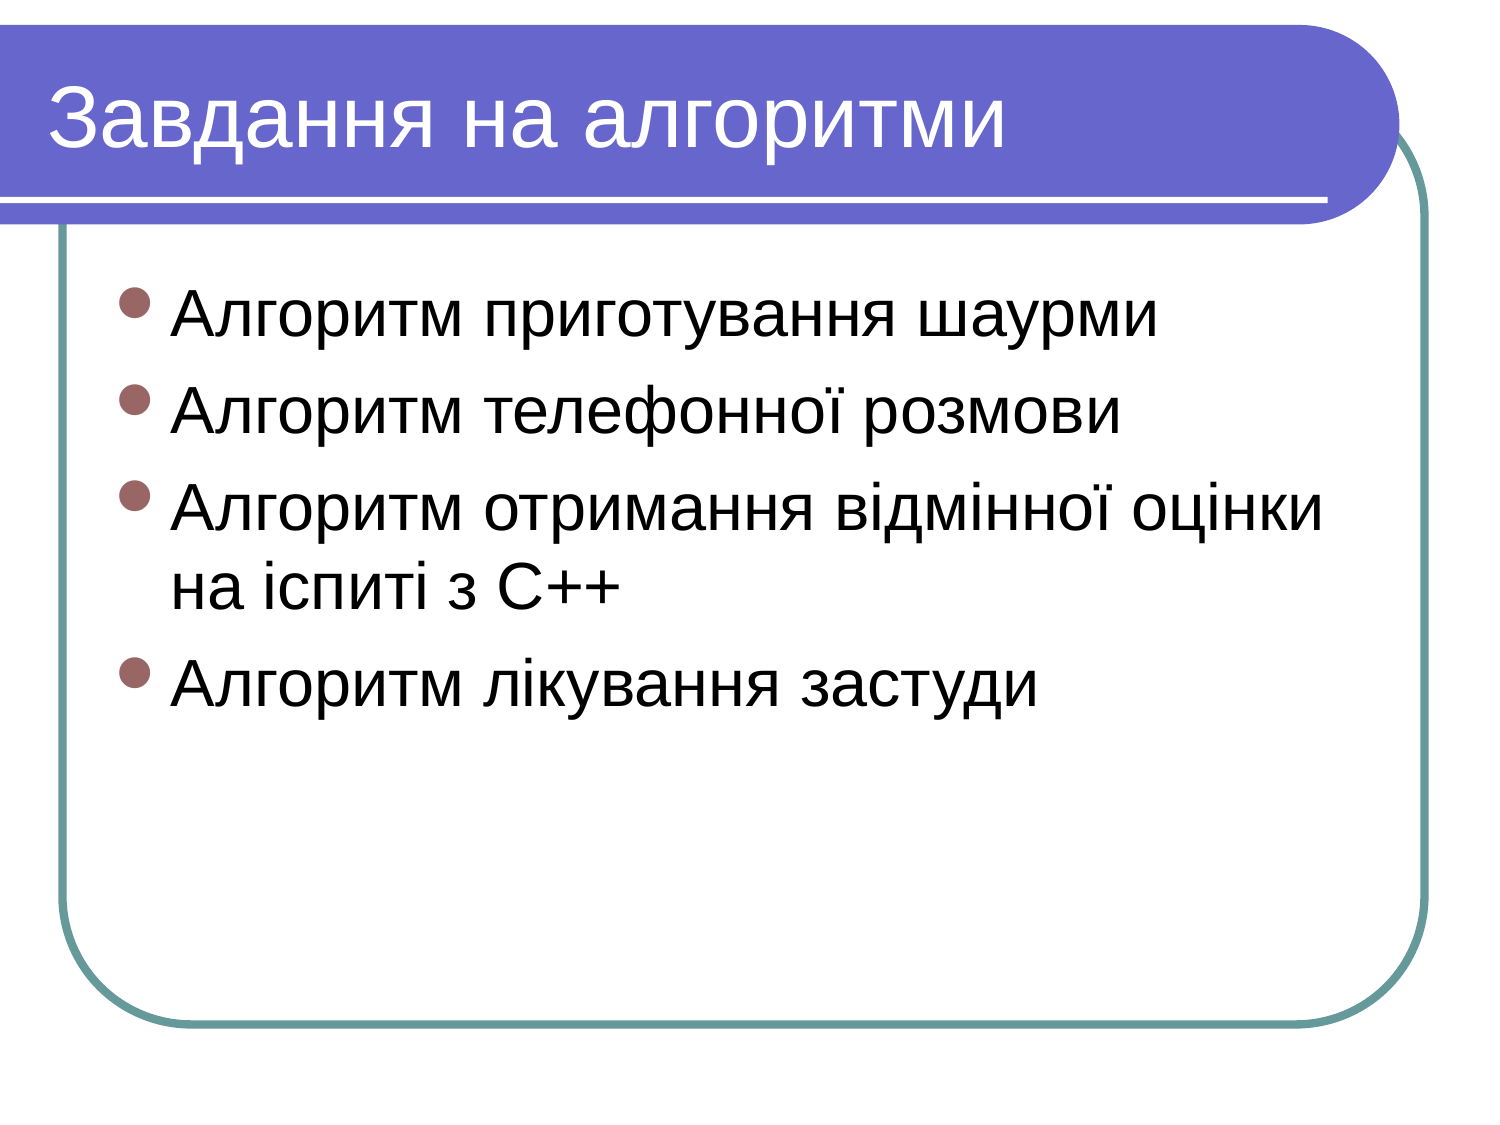

Завдання на алгоритми
Алгоритм приготування шаурми
Алгоритм телефонної розмови
Алгоритм отримання відмінної оцінки на іспиті з С++
Алгоритм лікування застуди